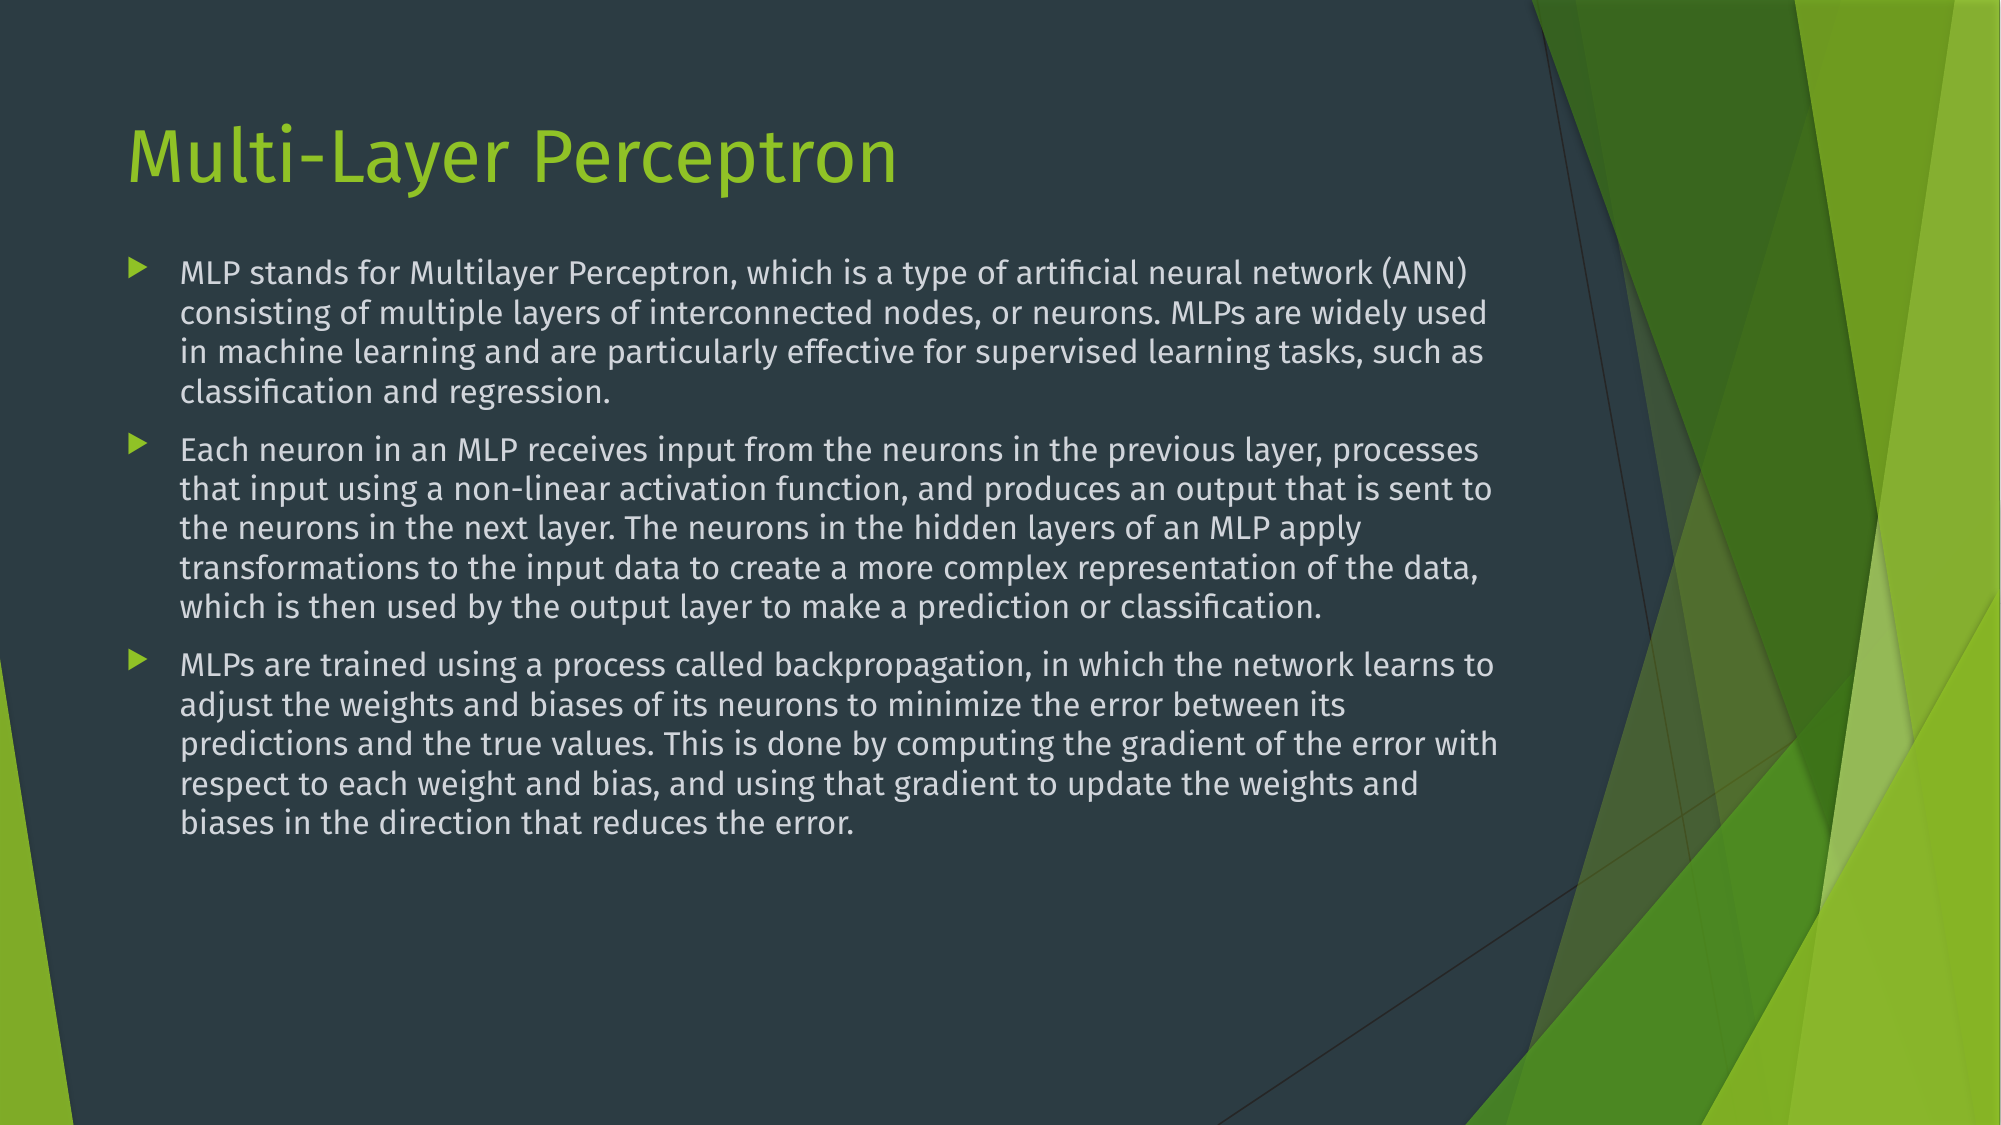

# Multi-Layer Perceptron
MLP stands for Multilayer Perceptron, which is a type of artificial neural network (ANN) consisting of multiple layers of interconnected nodes, or neurons. MLPs are widely used in machine learning and are particularly effective for supervised learning tasks, such as classification and regression.
Each neuron in an MLP receives input from the neurons in the previous layer, processes that input using a non-linear activation function, and produces an output that is sent to the neurons in the next layer. The neurons in the hidden layers of an MLP apply transformations to the input data to create a more complex representation of the data, which is then used by the output layer to make a prediction or classification.
MLPs are trained using a process called backpropagation, in which the network learns to adjust the weights and biases of its neurons to minimize the error between its predictions and the true values. This is done by computing the gradient of the error with respect to each weight and bias, and using that gradient to update the weights and biases in the direction that reduces the error.